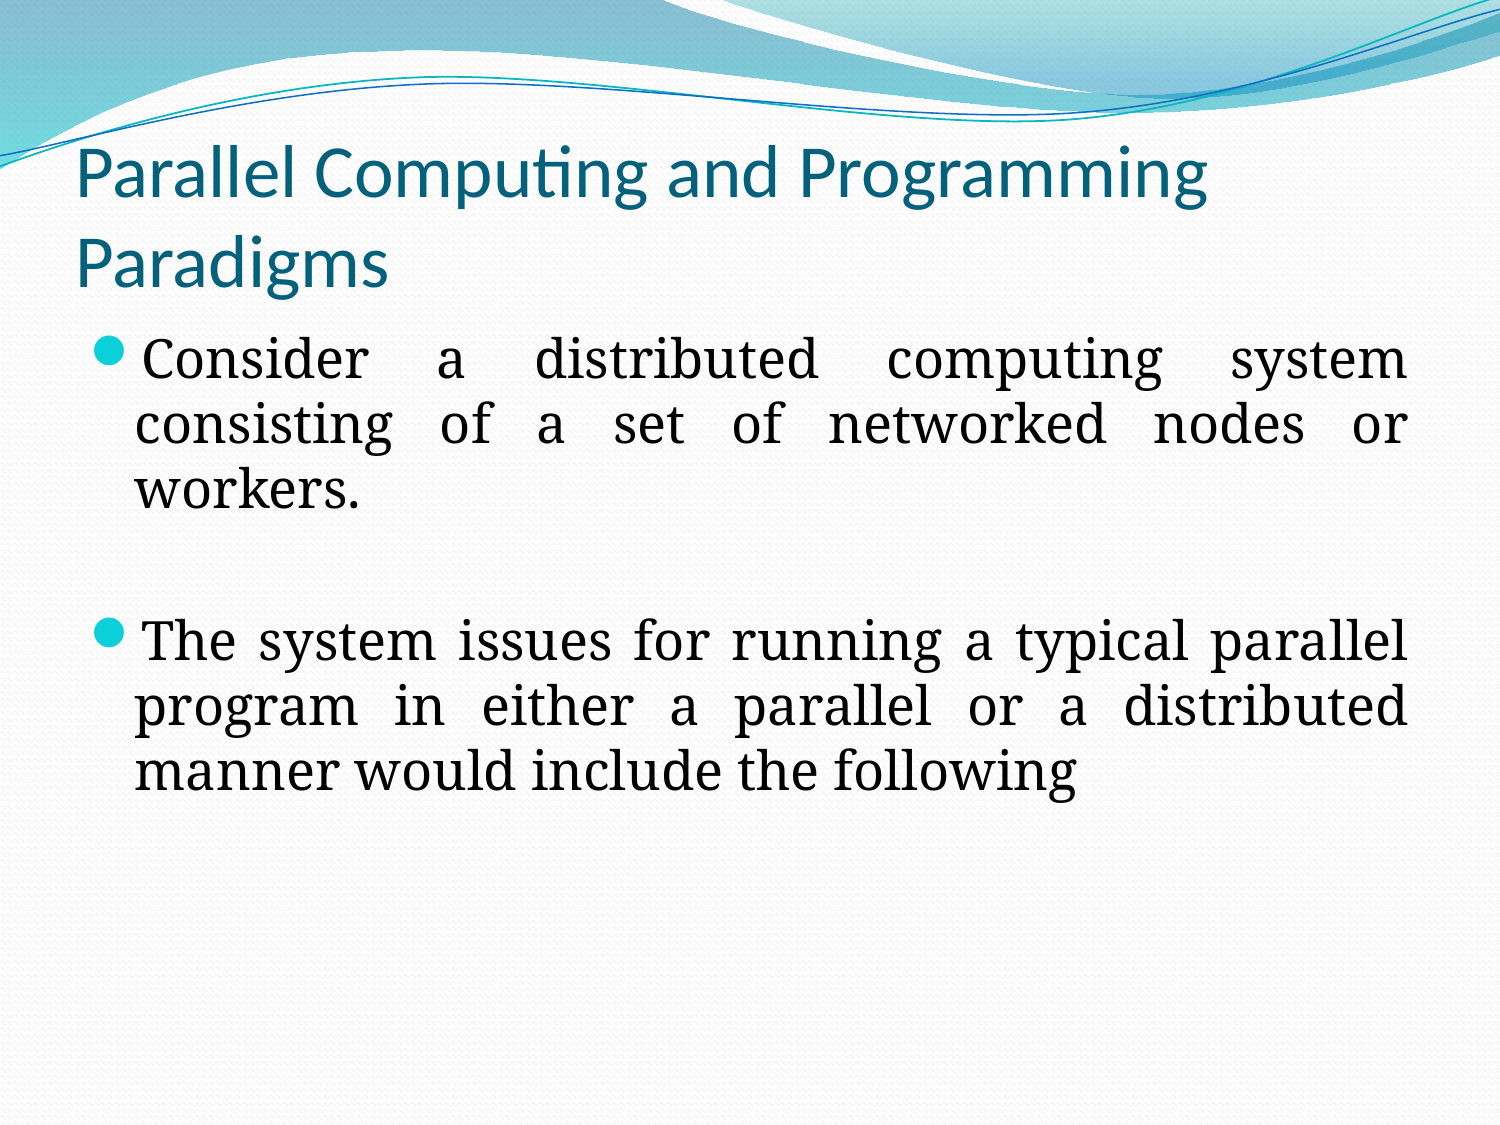

# Parallel Computing and Programming Paradigms
Consider a distributed computing system consisting of a set of networked nodes or workers.

The system issues for running a typical parallel program in either a parallel or a distributed manner would include the following